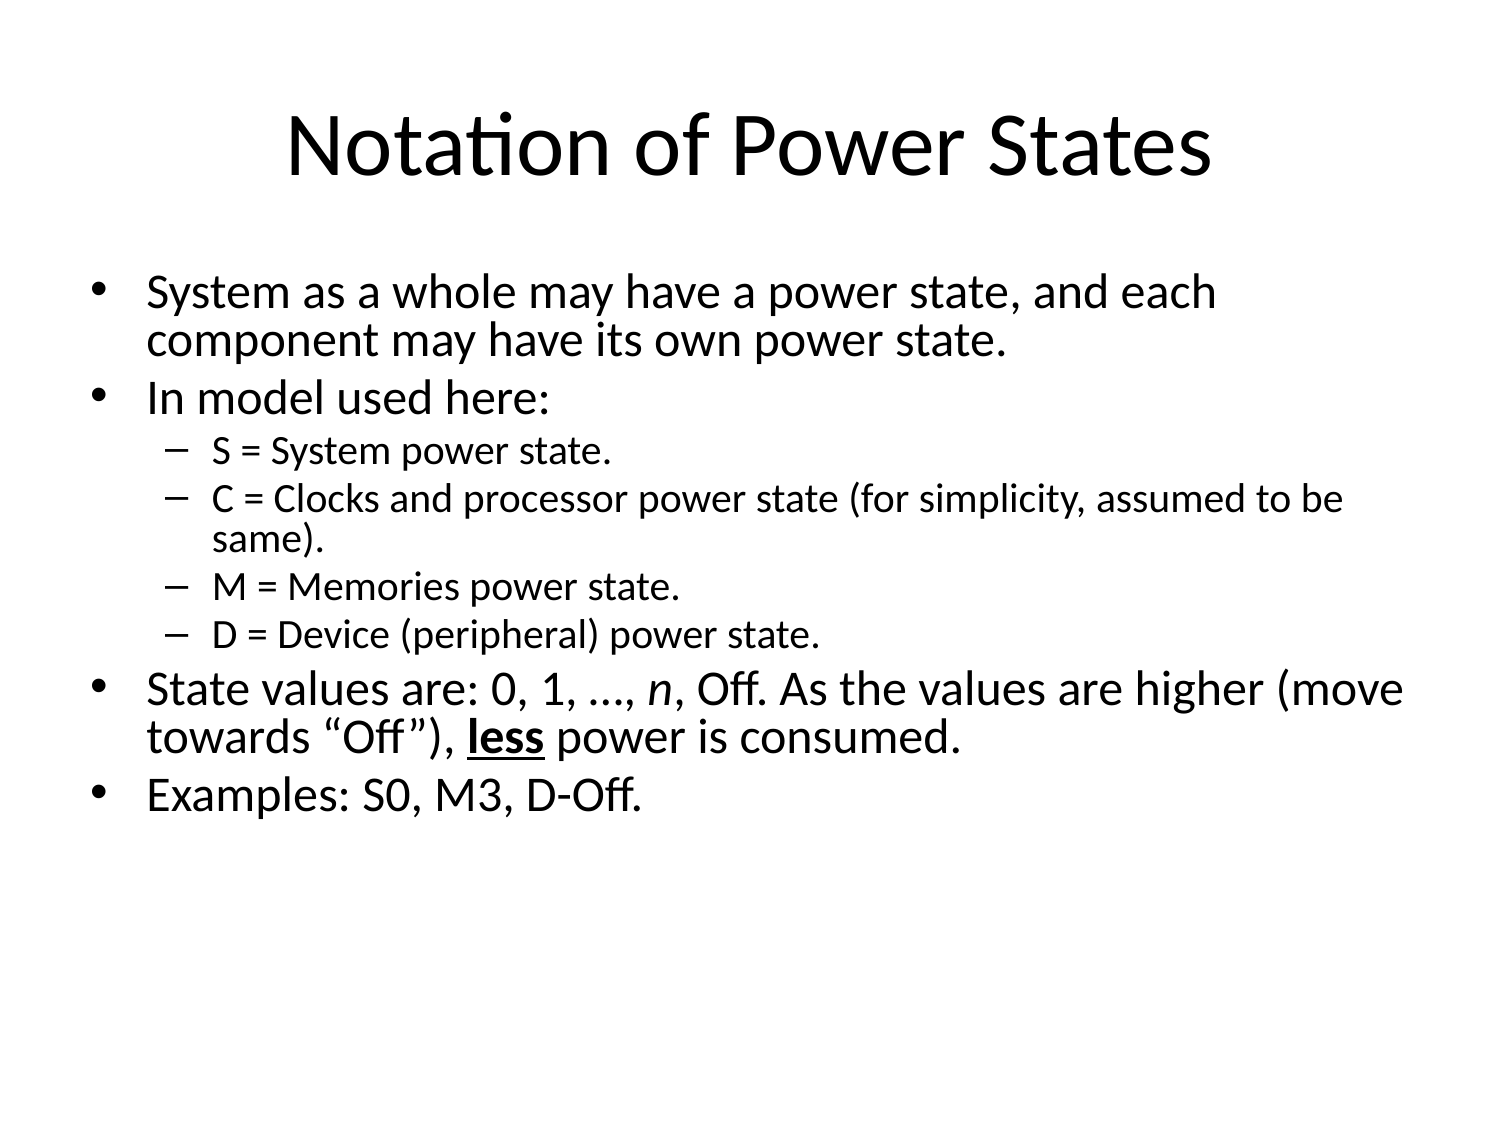

# Notation of Power States
System as a whole may have a power state, and each component may have its own power state.
In model used here:
S = System power state.
C = Clocks and processor power state (for simplicity, assumed to be same).
M = Memories power state.
D = Device (peripheral) power state.
State values are: 0, 1, …, n, Off. As the values are higher (move towards “Off”), less power is consumed.
Examples: S0, M3, D-Off.